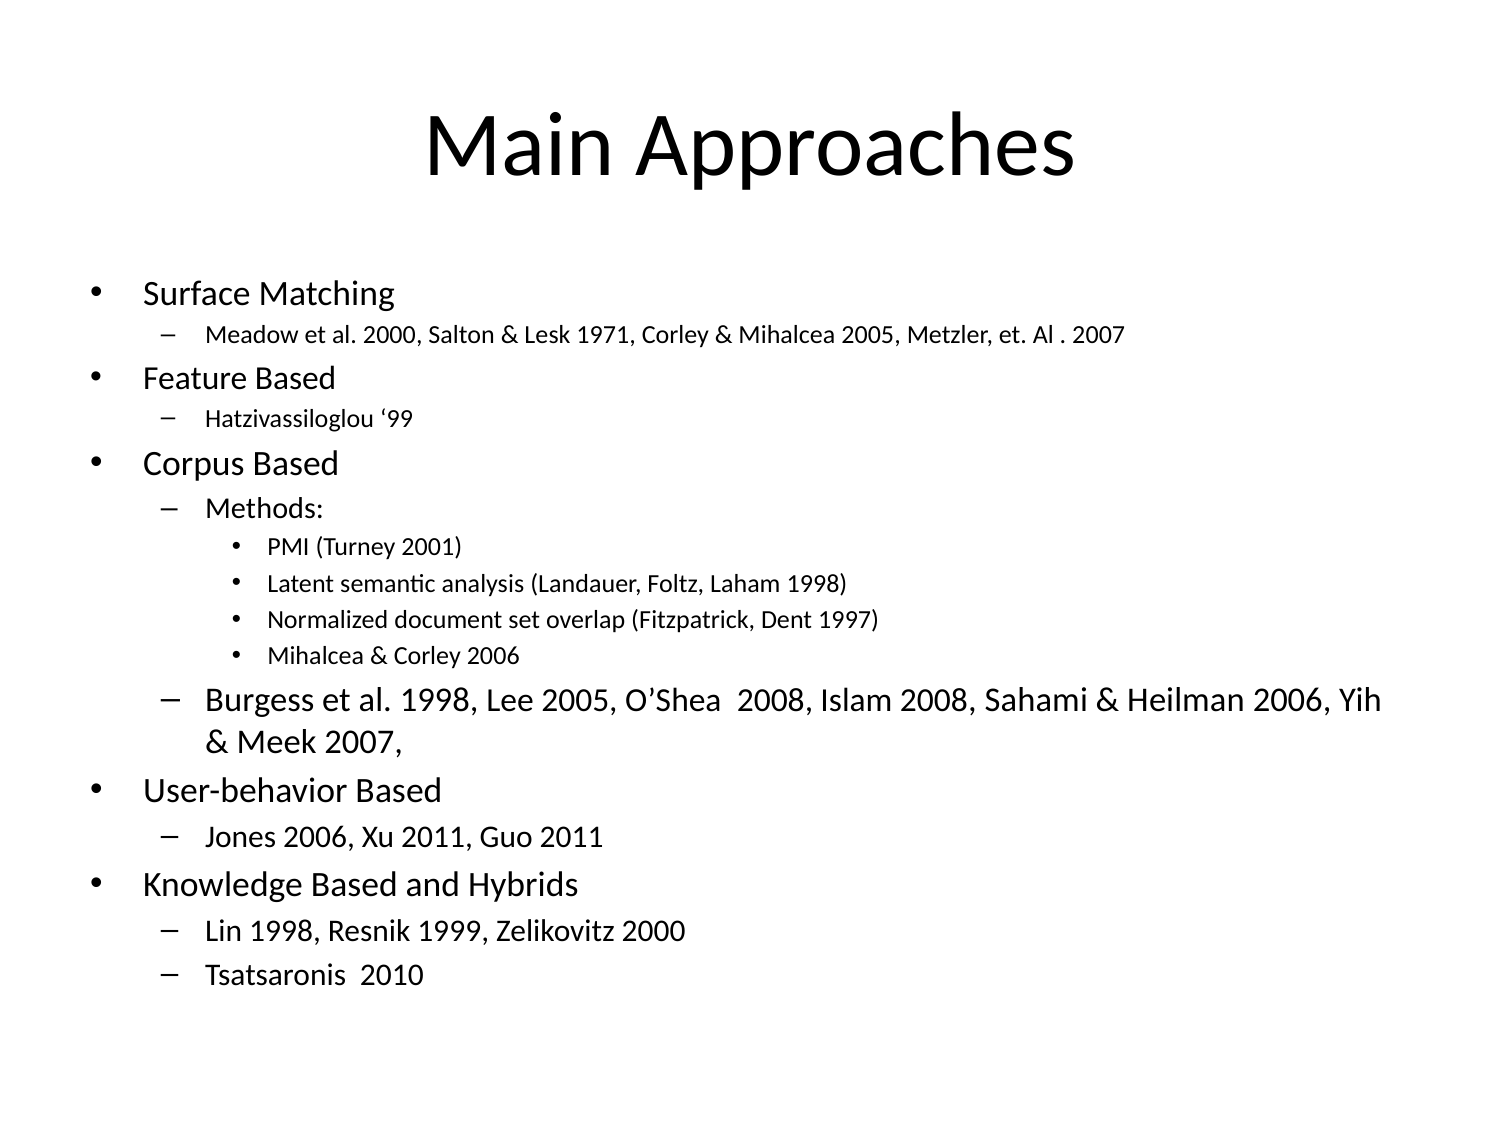

# Main Approaches
Surface Matching
Meadow et al. 2000, Salton & Lesk 1971, Corley & Mihalcea 2005, Metzler, et. Al . 2007
Feature Based
Hatzivassiloglou ‘99
Corpus Based
Methods:
PMI (Turney 2001)
Latent semantic analysis (Landauer, Foltz, Laham 1998)
Normalized document set overlap (Fitzpatrick, Dent 1997)
Mihalcea & Corley 2006
Burgess et al. 1998, Lee 2005, O’Shea  2008, Islam 2008, Sahami & Heilman 2006, Yih & Meek 2007,
User-behavior Based
Jones 2006, Xu 2011, Guo 2011
Knowledge Based and Hybrids
Lin 1998, Resnik 1999, Zelikovitz 2000
Tsatsaronis  2010